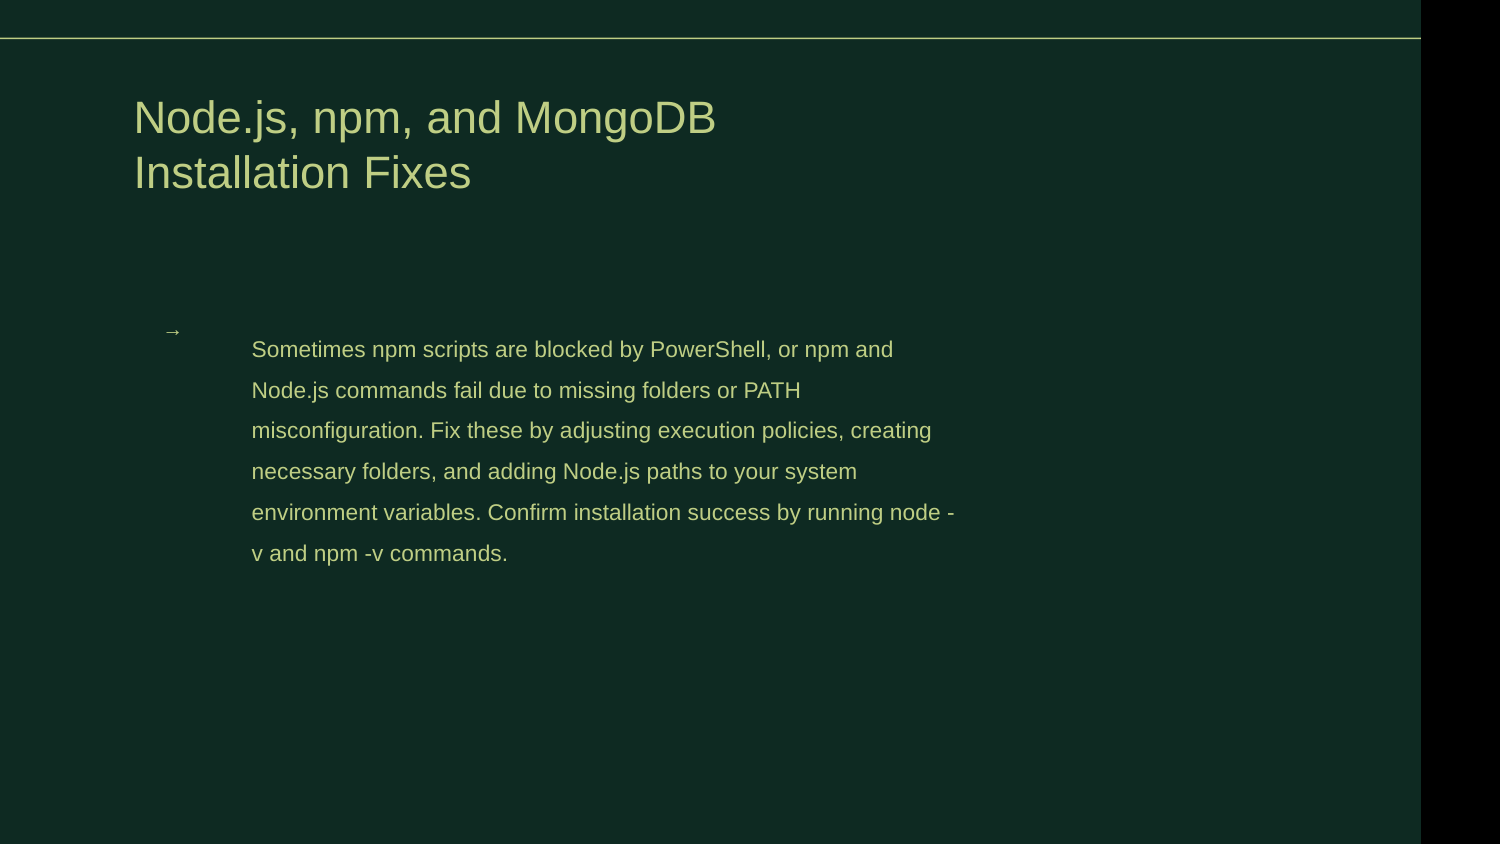

# Node.js, npm, and MongoDB Installation Fixes
Sometimes npm scripts are blocked by PowerShell, or npm and Node.js commands fail due to missing folders or PATH misconfiguration. Fix these by adjusting execution policies, creating necessary folders, and adding Node.js paths to your system environment variables. Confirm installation success by running node -v and npm -v commands.
→